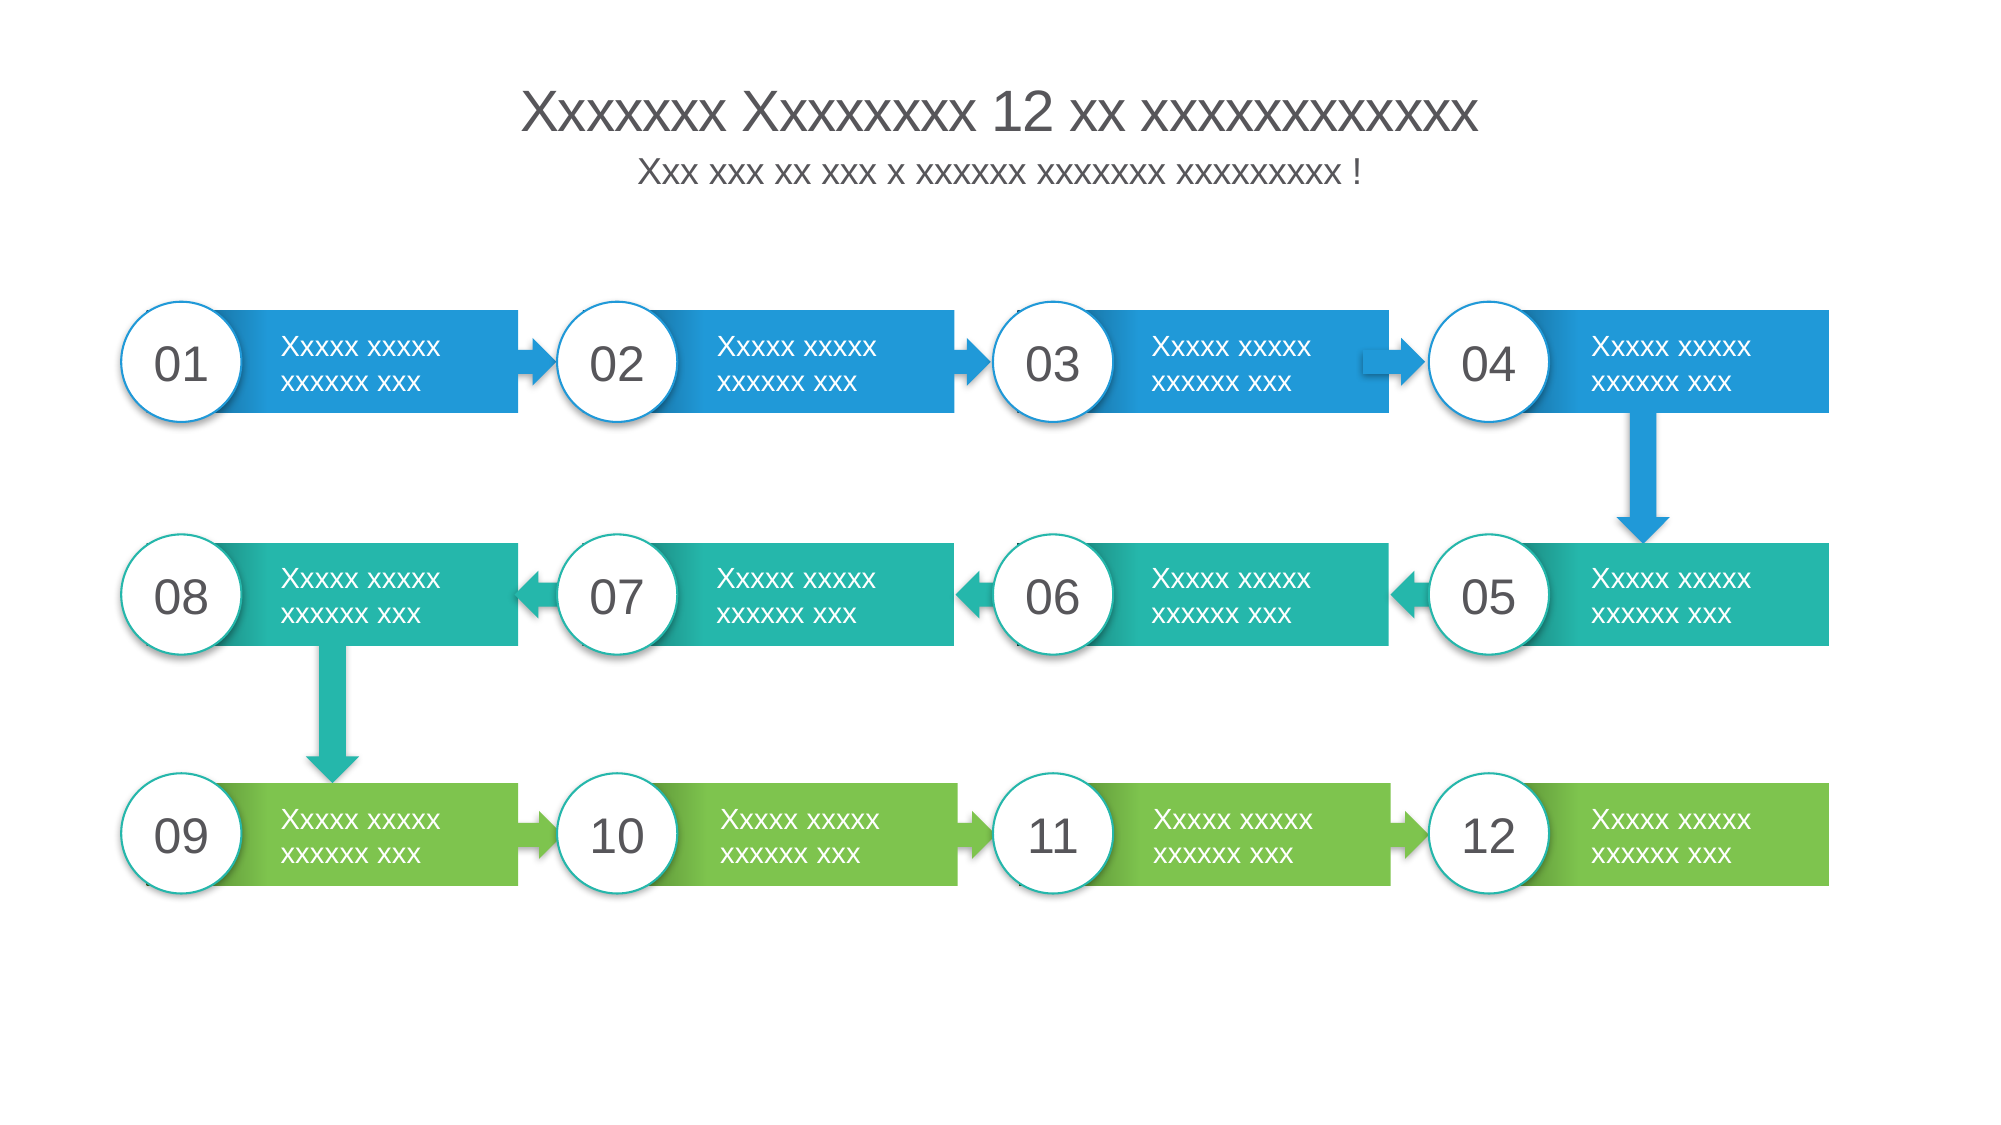

# Xxxxxxx Xxxxxxxx 12 xx xxxxxxxxxxxx
Xxx xxx xx xxx x xxxxxx xxxxxxx xxxxxxxxx !
01
02
03
04
Xxxxx xxxxx xxxxxx xxx
Xxxxx xxxxx xxxxxx xxx
Xxxxx xxxxx xxxxxx xxx
Xxxxx xxxxx xxxxxx xxx

08
07
06
05
Xxxxx xxxxx xxxxxx xxx
Xxxxx xxxxx xxxxxx xxx
Xxxxx xxxxx xxxxxx xxx
Xxxxx xxxxx xxxxxx xxx

09
10
11
12
Xxxxx xxxxx xxxxxx xxx
Xxxxx xxxxx xxxxxx xxx
Xxxxx xxxxx xxxxxx xxx
Xxxxx xxxxx xxxxxx xxx